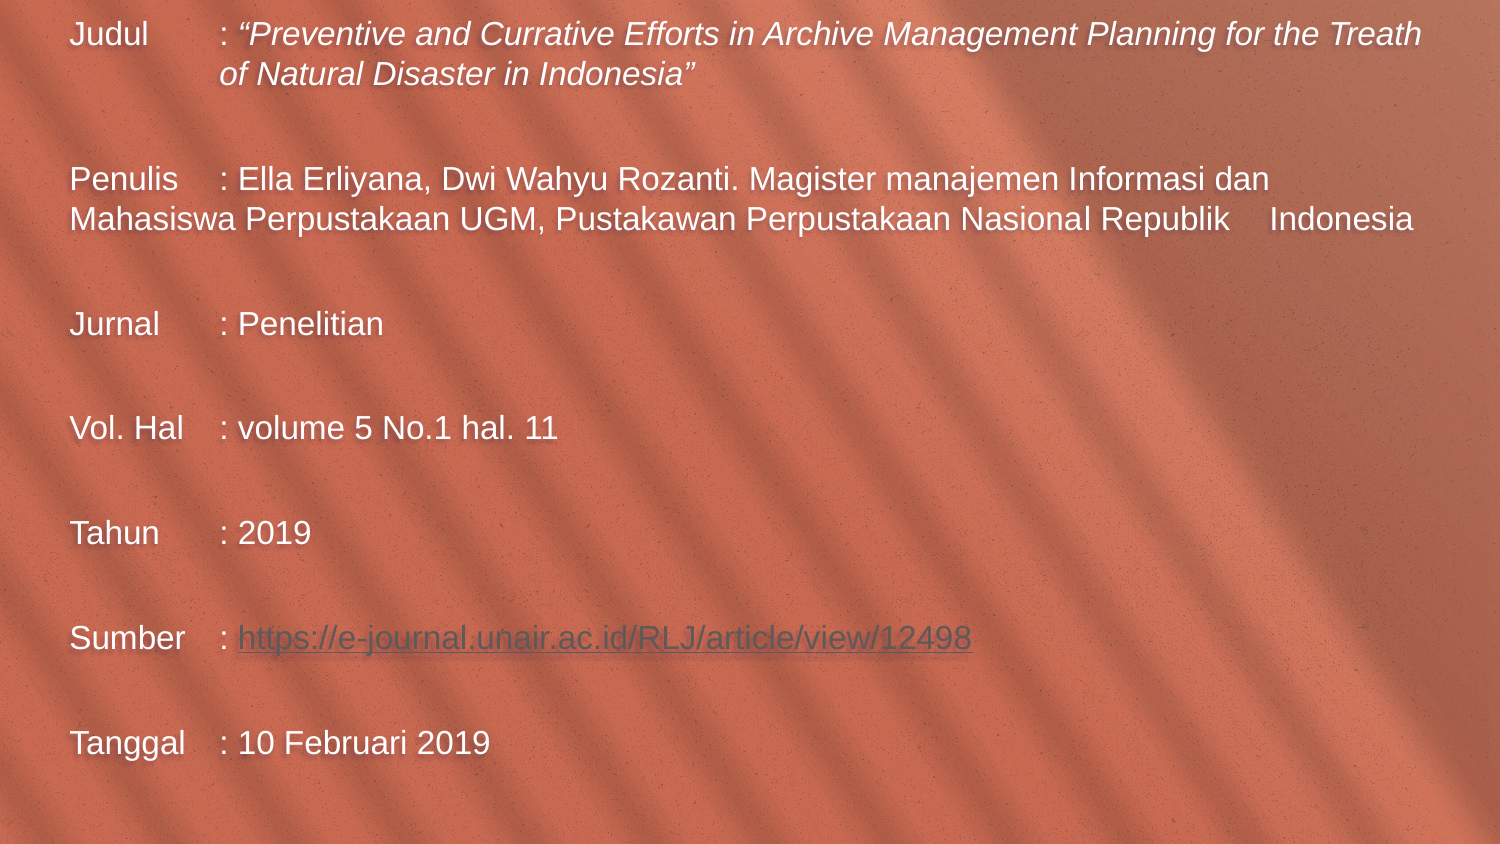

Judul 	: “Preventive and Currative Efforts in Archive Management Planning for the Treath 	of Natural Disaster in Indonesia”

Penulis	: Ella Erliyana, Dwi Wahyu Rozanti. Magister manajemen Informasi dan 	Mahasiswa Perpustakaan UGM, Pustakawan Perpustakaan Nasional Republik 	Indonesia

Jurnal	: Penelitian

Vol. Hal	: volume 5 No.1 hal. 11

Tahun	: 2019

Sumber	: https://e-journal.unair.ac.id/RLJ/article/view/12498

Tanggal	: 10 Februari 2019